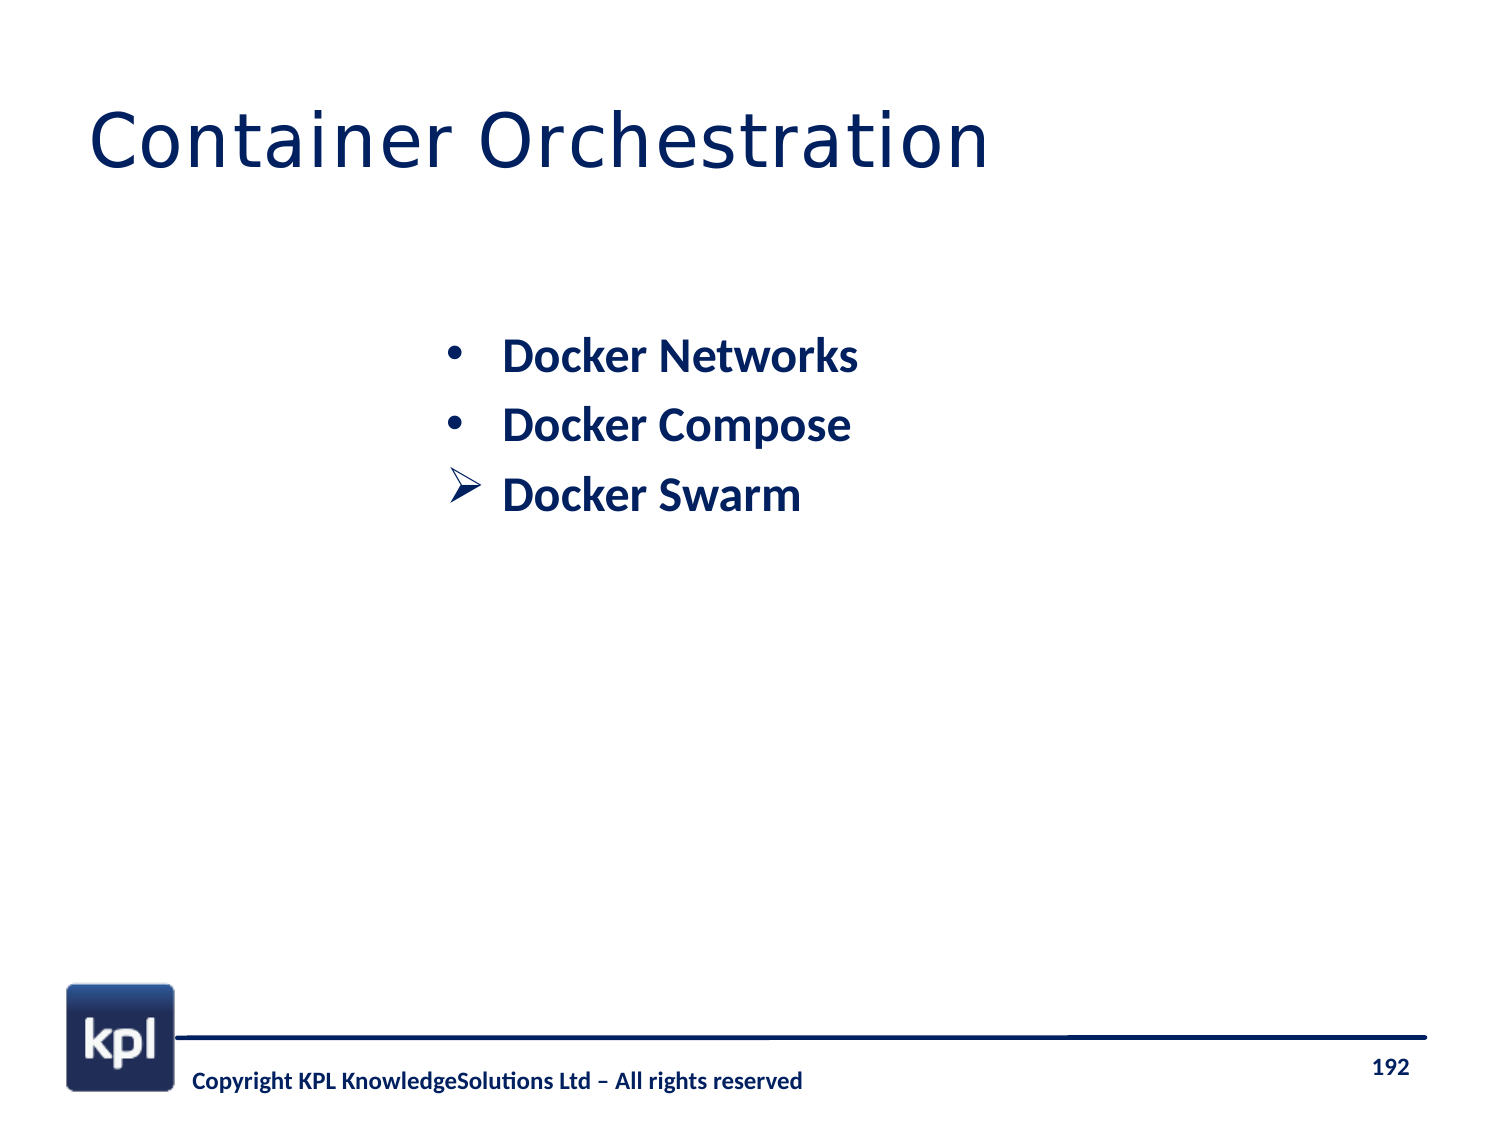

# Container Orchestration
Docker Networks
Docker Compose
Docker Swarm
192
Copyright KPL KnowledgeSolutions Ltd – All rights reserved